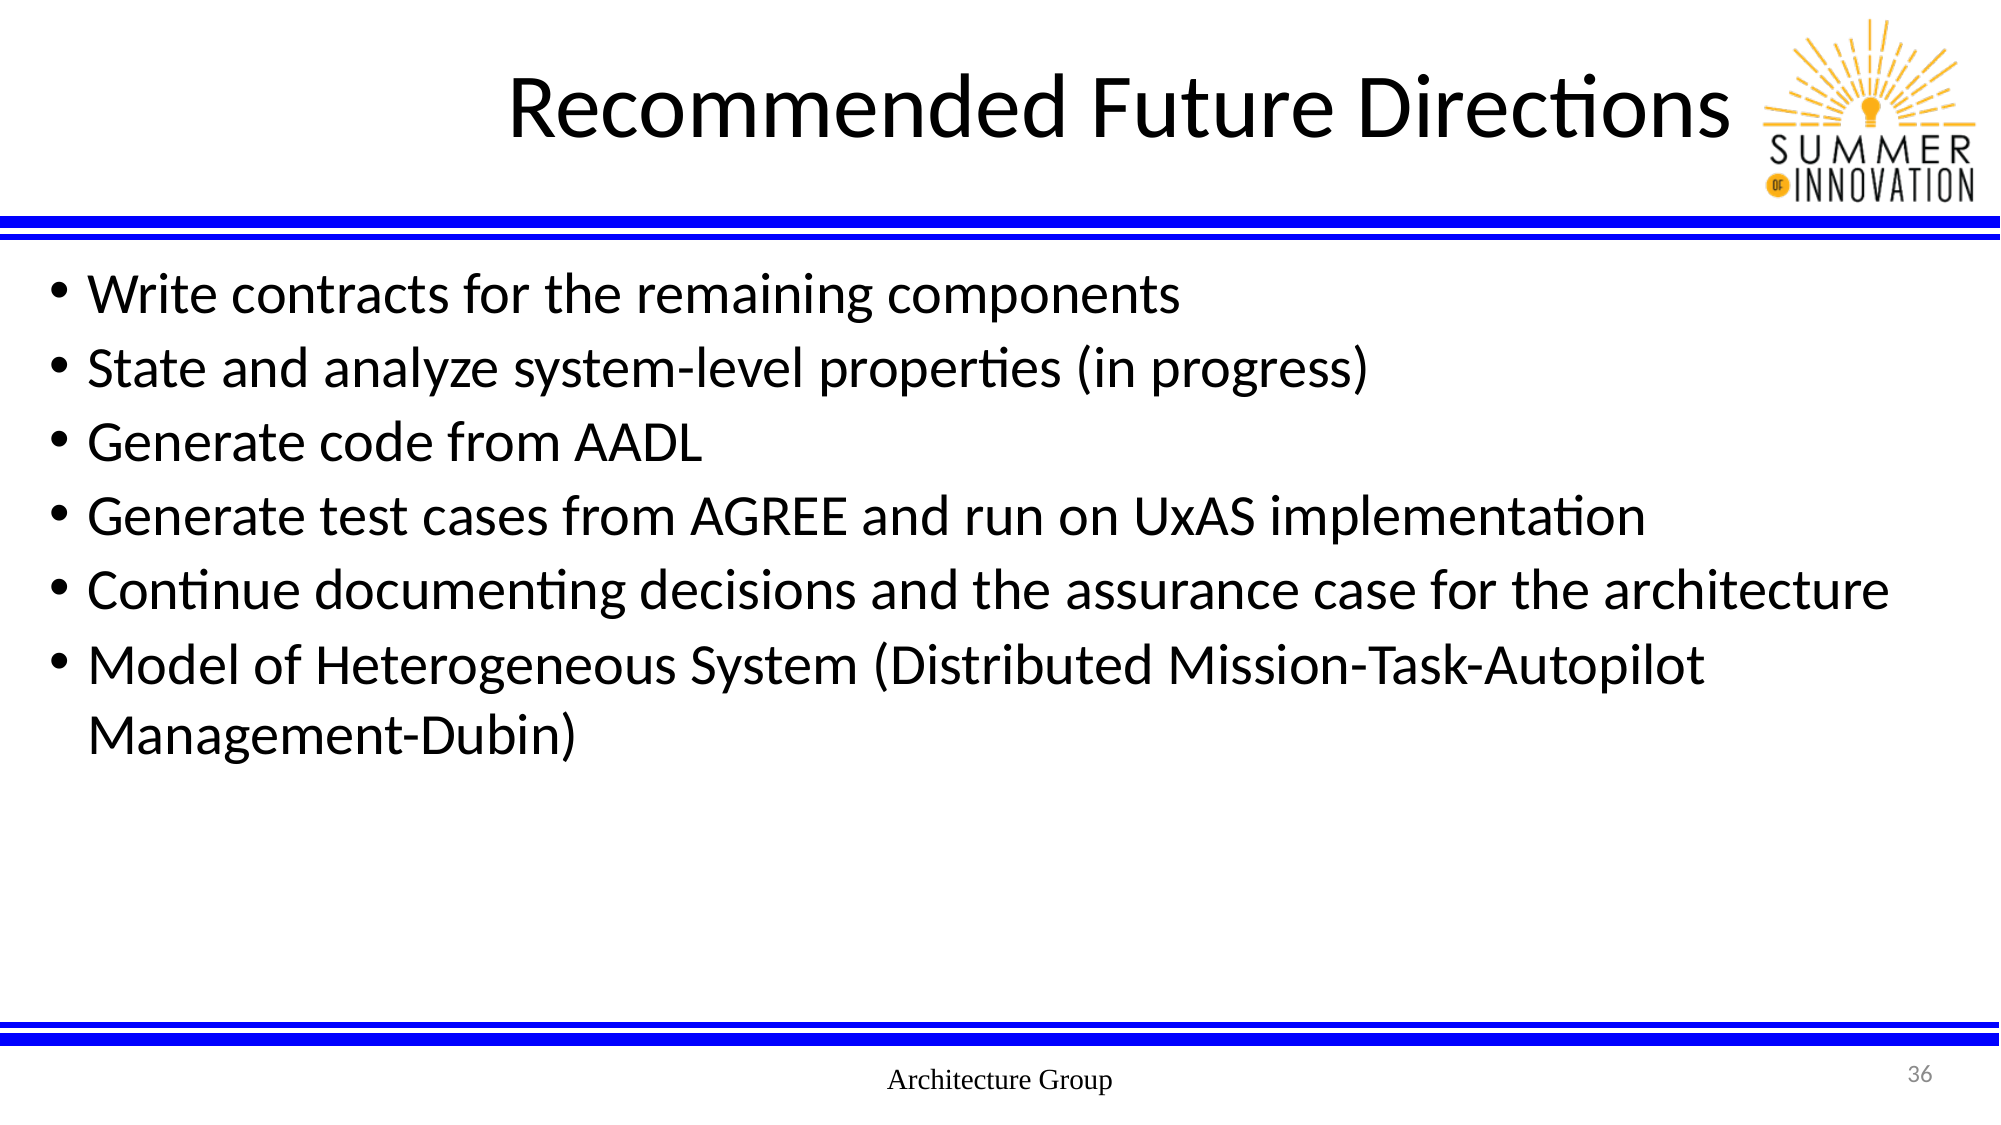

# Recommended Future Directions
Write contracts for the remaining components
State and analyze system-level properties (in progress)
Generate code from AADL
Generate test cases from AGREE and run on UxAS implementation
Continue documenting decisions and the assurance case for the architecture
Model of Heterogeneous System (Distributed Mission-Task-Autopilot Management-Dubin)

36
Architecture Group